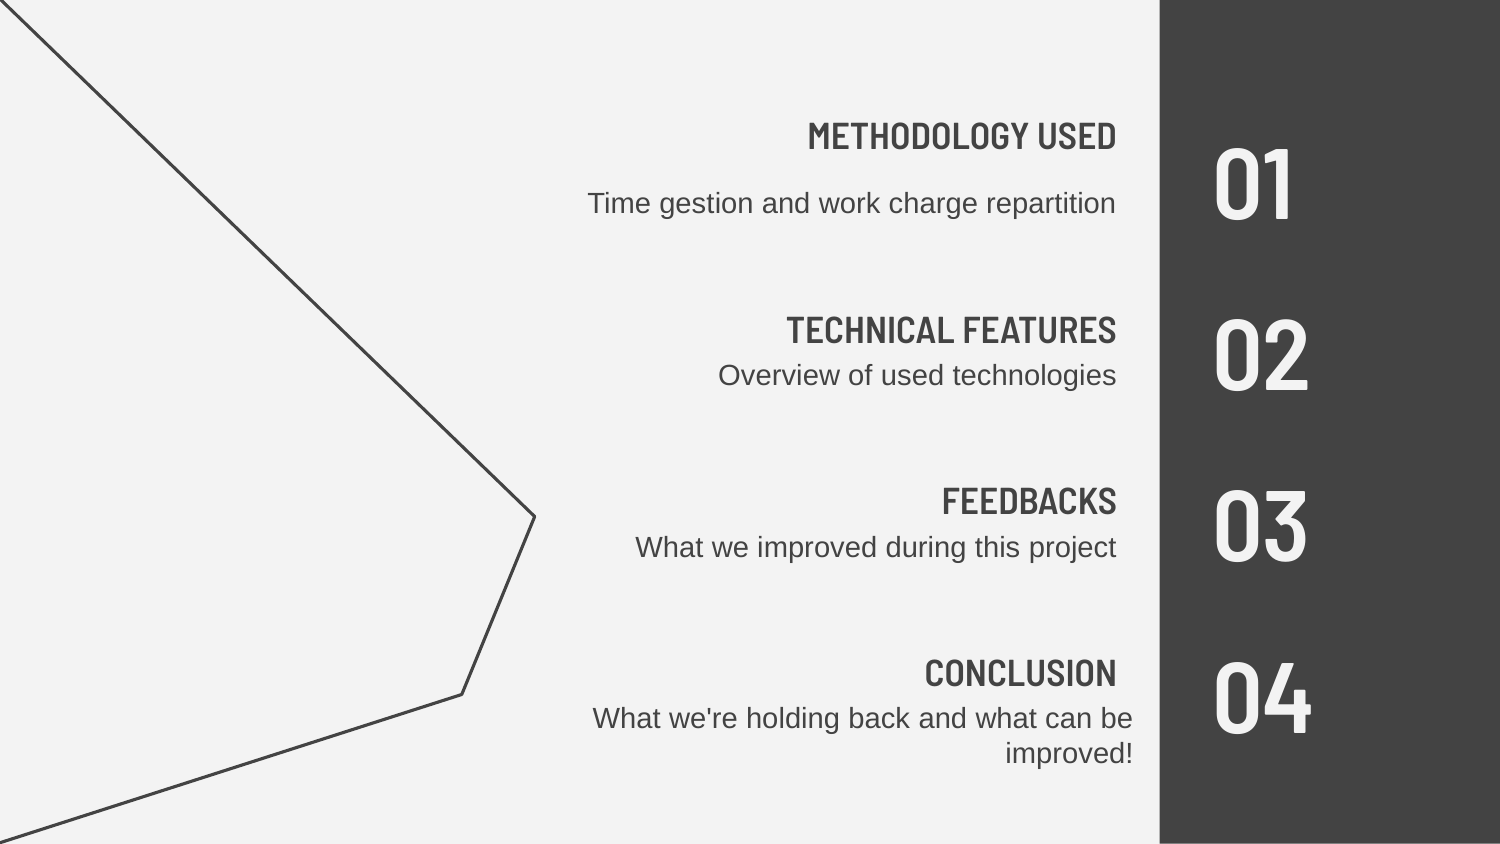

01
# METHODOLOGY USED

Time gestion and work charge repartition
02
TECHNICAL FEATURES
Overview of used technologies
03
FEEDBACKS
What we improved during this project
04
CONCLUSION
What we're holding back and what can be improved!